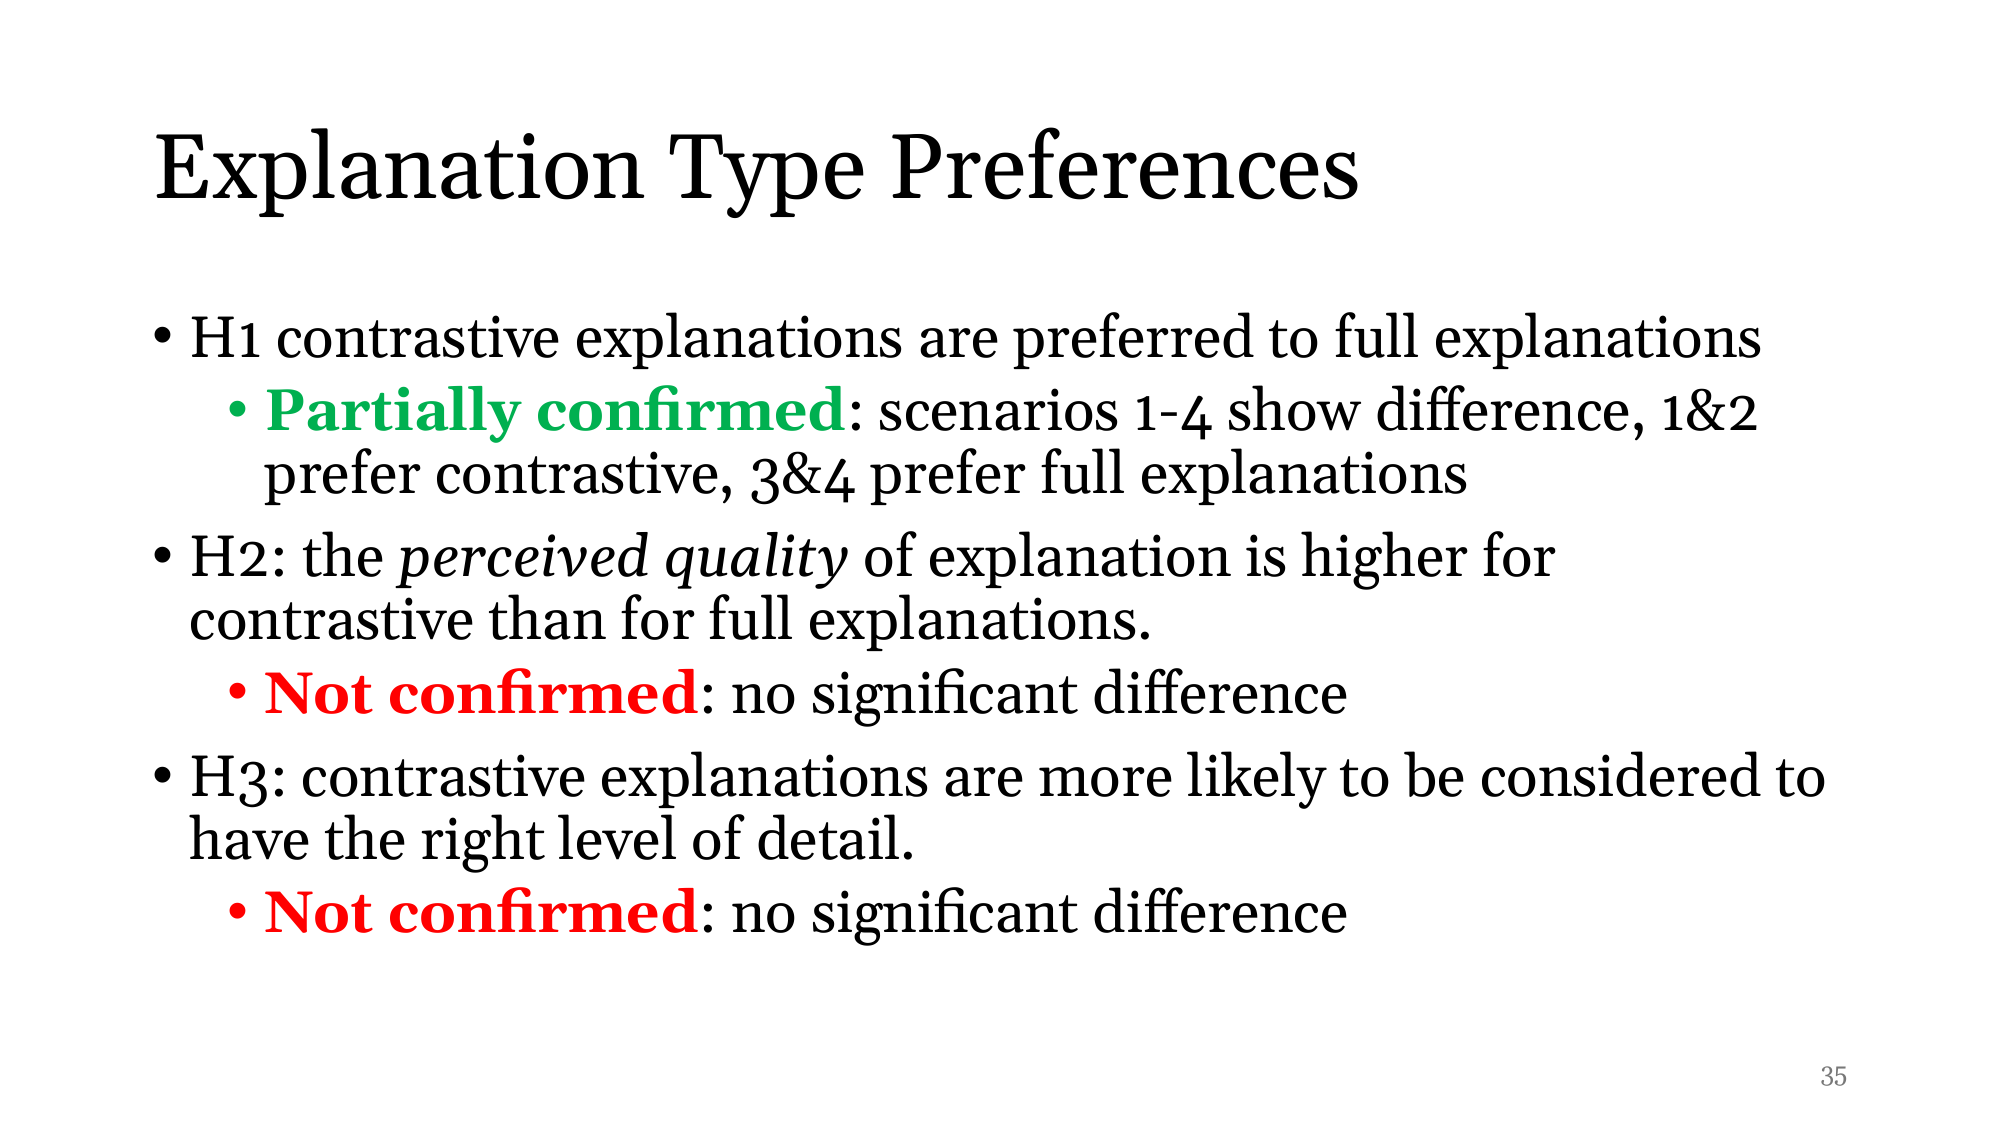

# Explanation Type Preferences
H1 contrastive explanations are preferred to full explanations
Partially confirmed: scenarios 1-4 show difference, 1&2 prefer contrastive, 3&4 prefer full explanations
H2: the perceived quality of explanation is higher for contrastive than for full explanations.
Not confirmed: no significant difference
H3: contrastive explanations are more likely to be considered to have the right level of detail.
Not confirmed: no significant difference

35